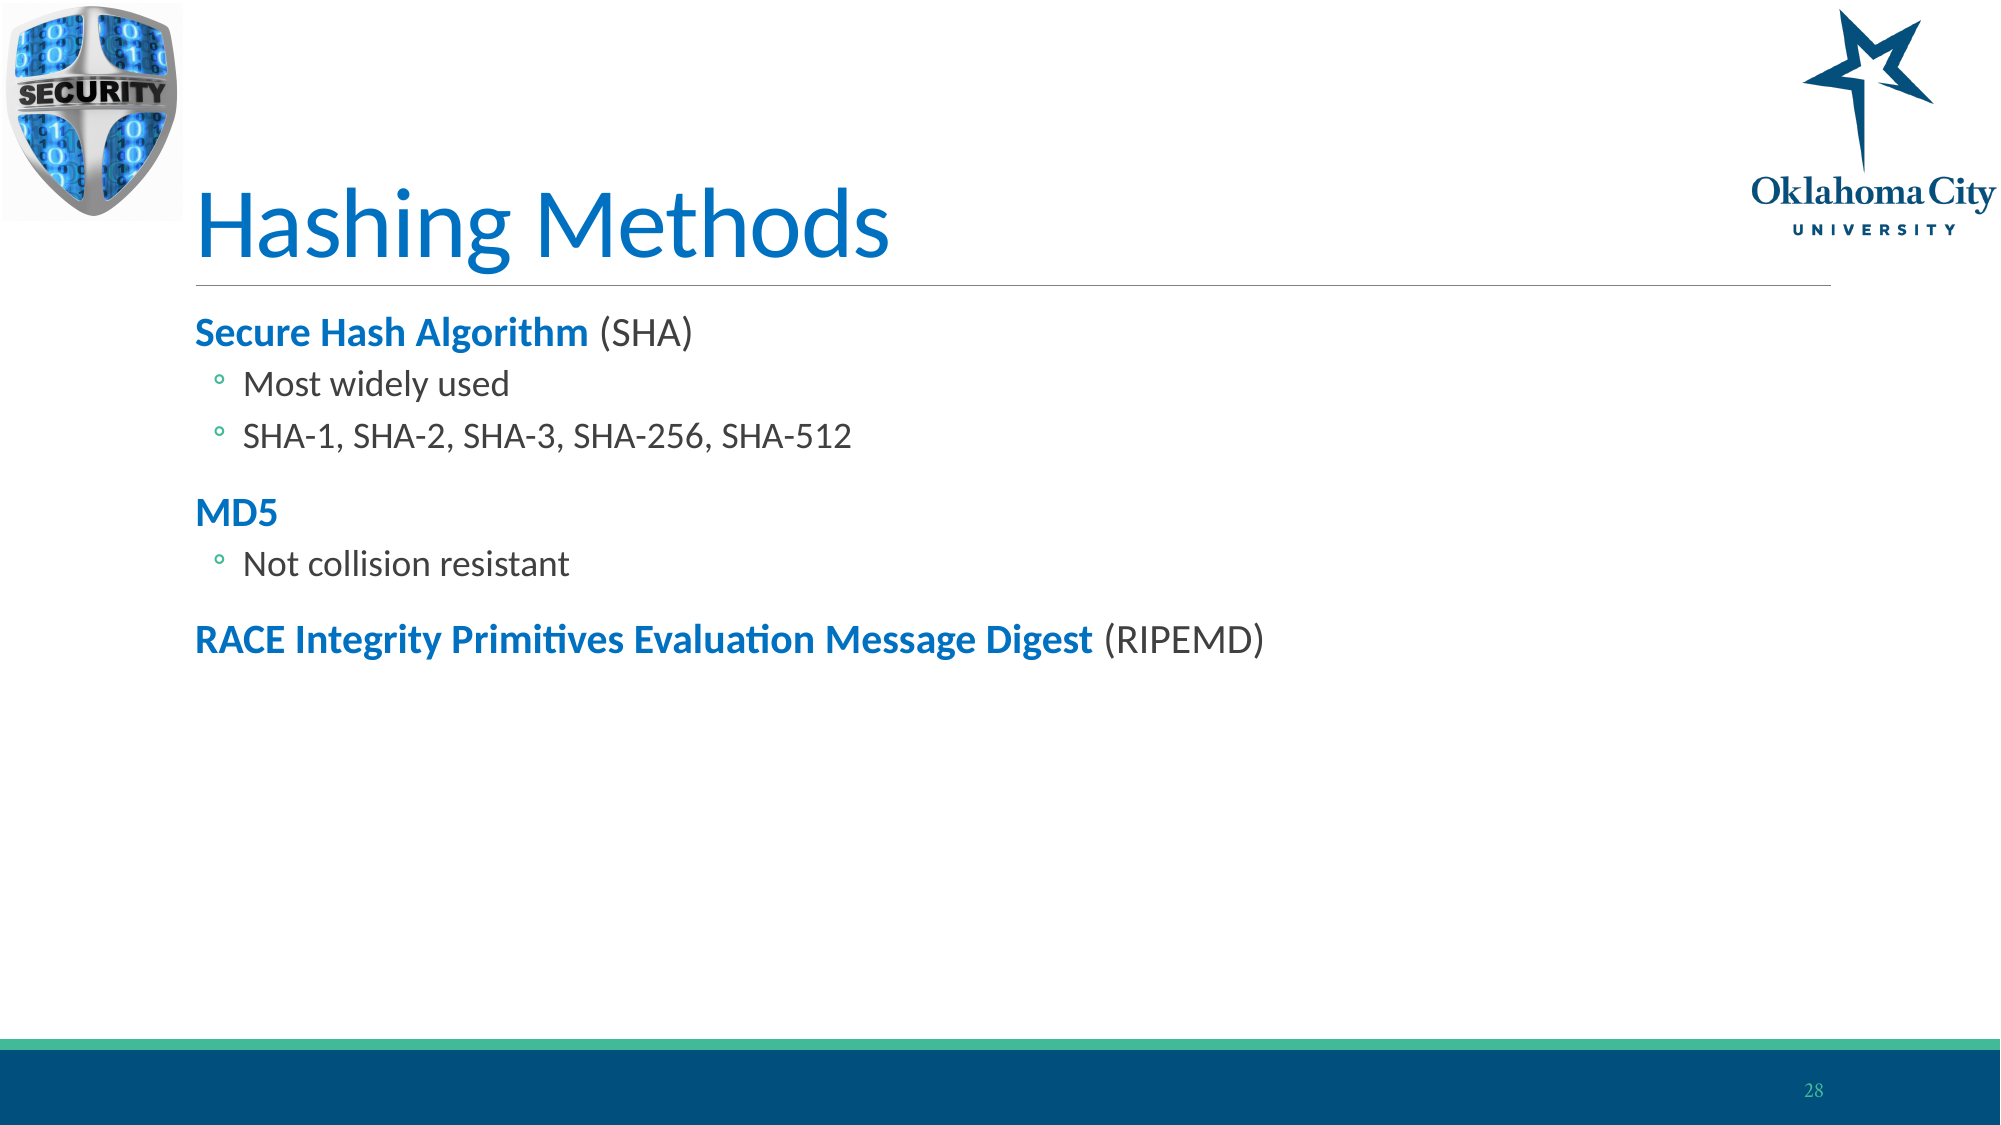

# Hashing Methods
Secure Hash Algorithm (SHA)
Most widely used
SHA-1, SHA-2, SHA-3, SHA-256, SHA-512
MD5
Not collision resistant
RACE Integrity Primitives Evaluation Message Digest (RIPEMD)
28